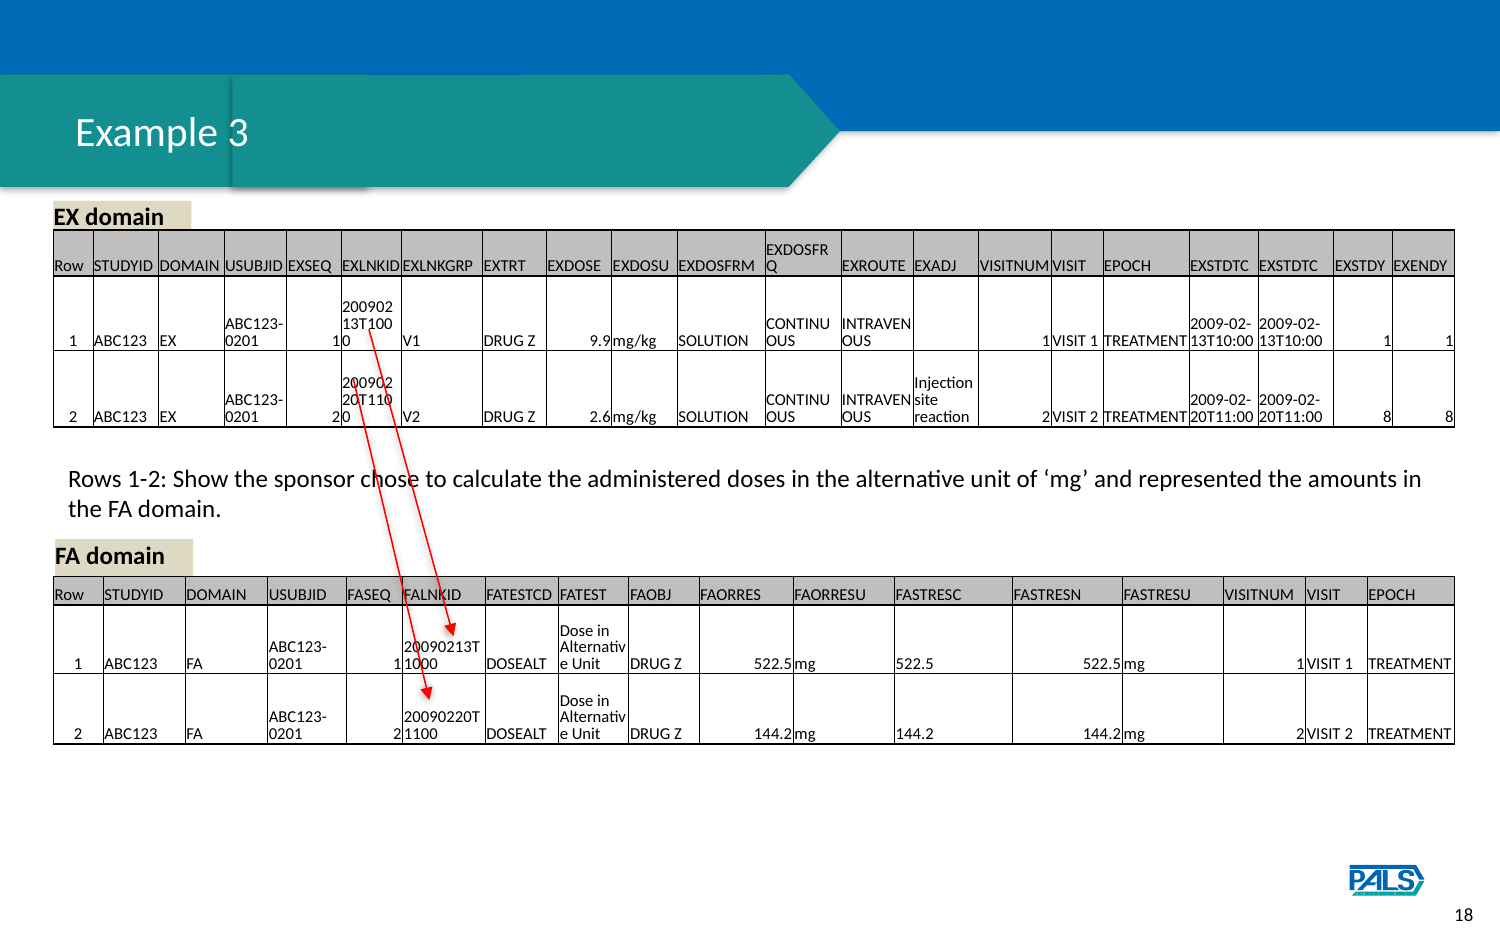

# Example 3
EX domain
| Row | STUDYID | DOMAIN | USUBJID | EXSEQ | EXLNKID | EXLNKGRP | EXTRT | EXDOSE | EXDOSU | EXDOSFRM | EXDOSFRQ | EXROUTE | EXADJ | VISITNUM | VISIT | EPOCH | EXSTDTC | EXSTDTC | EXSTDY | EXENDY |
| --- | --- | --- | --- | --- | --- | --- | --- | --- | --- | --- | --- | --- | --- | --- | --- | --- | --- | --- | --- | --- |
| 1 | ABC123 | EX | ABC123-0201 | 1 | 20090213T1000 | V1 | DRUG Z | 9.9 | mg/kg | SOLUTION | CONTINUOUS | INTRAVENOUS |  | 1 | VISIT 1 | TREATMENT | 2009-02-13T10:00 | 2009-02-13T10:00 | 1 | 1 |
| 2 | ABC123 | EX | ABC123-0201 | 2 | 20090220T1100 | V2 | DRUG Z | 2.6 | mg/kg | SOLUTION | CONTINUOUS | INTRAVENOUS | Injection site reaction | 2 | VISIT 2 | TREATMENT | 2009-02-20T11:00 | 2009-02-20T11:00 | 8 | 8 |
Rows 1-2: Show the sponsor chose to calculate the administered doses in the alternative unit of ‘mg’ and represented the amounts in the FA domain.
FA domain
| Row | STUDYID | DOMAIN | USUBJID | FASEQ | FALNKID | FATESTCD | FATEST | FAOBJ | FAORRES | FAORRESU | FASTRESC | FASTRESN | FASTRESU | VISITNUM | VISIT | EPOCH |
| --- | --- | --- | --- | --- | --- | --- | --- | --- | --- | --- | --- | --- | --- | --- | --- | --- |
| 1 | ABC123 | FA | ABC123-0201 | 1 | 20090213T1000 | DOSEALT | Dose in Alternative Unit | DRUG Z | 522.5 | mg | 522.5 | 522.5 | mg | 1 | VISIT 1 | TREATMENT |
| 2 | ABC123 | FA | ABC123-0201 | 2 | 20090220T1100 | DOSEALT | Dose in Alternative Unit | DRUG Z | 144.2 | mg | 144.2 | 144.2 | mg | 2 | VISIT 2 | TREATMENT |